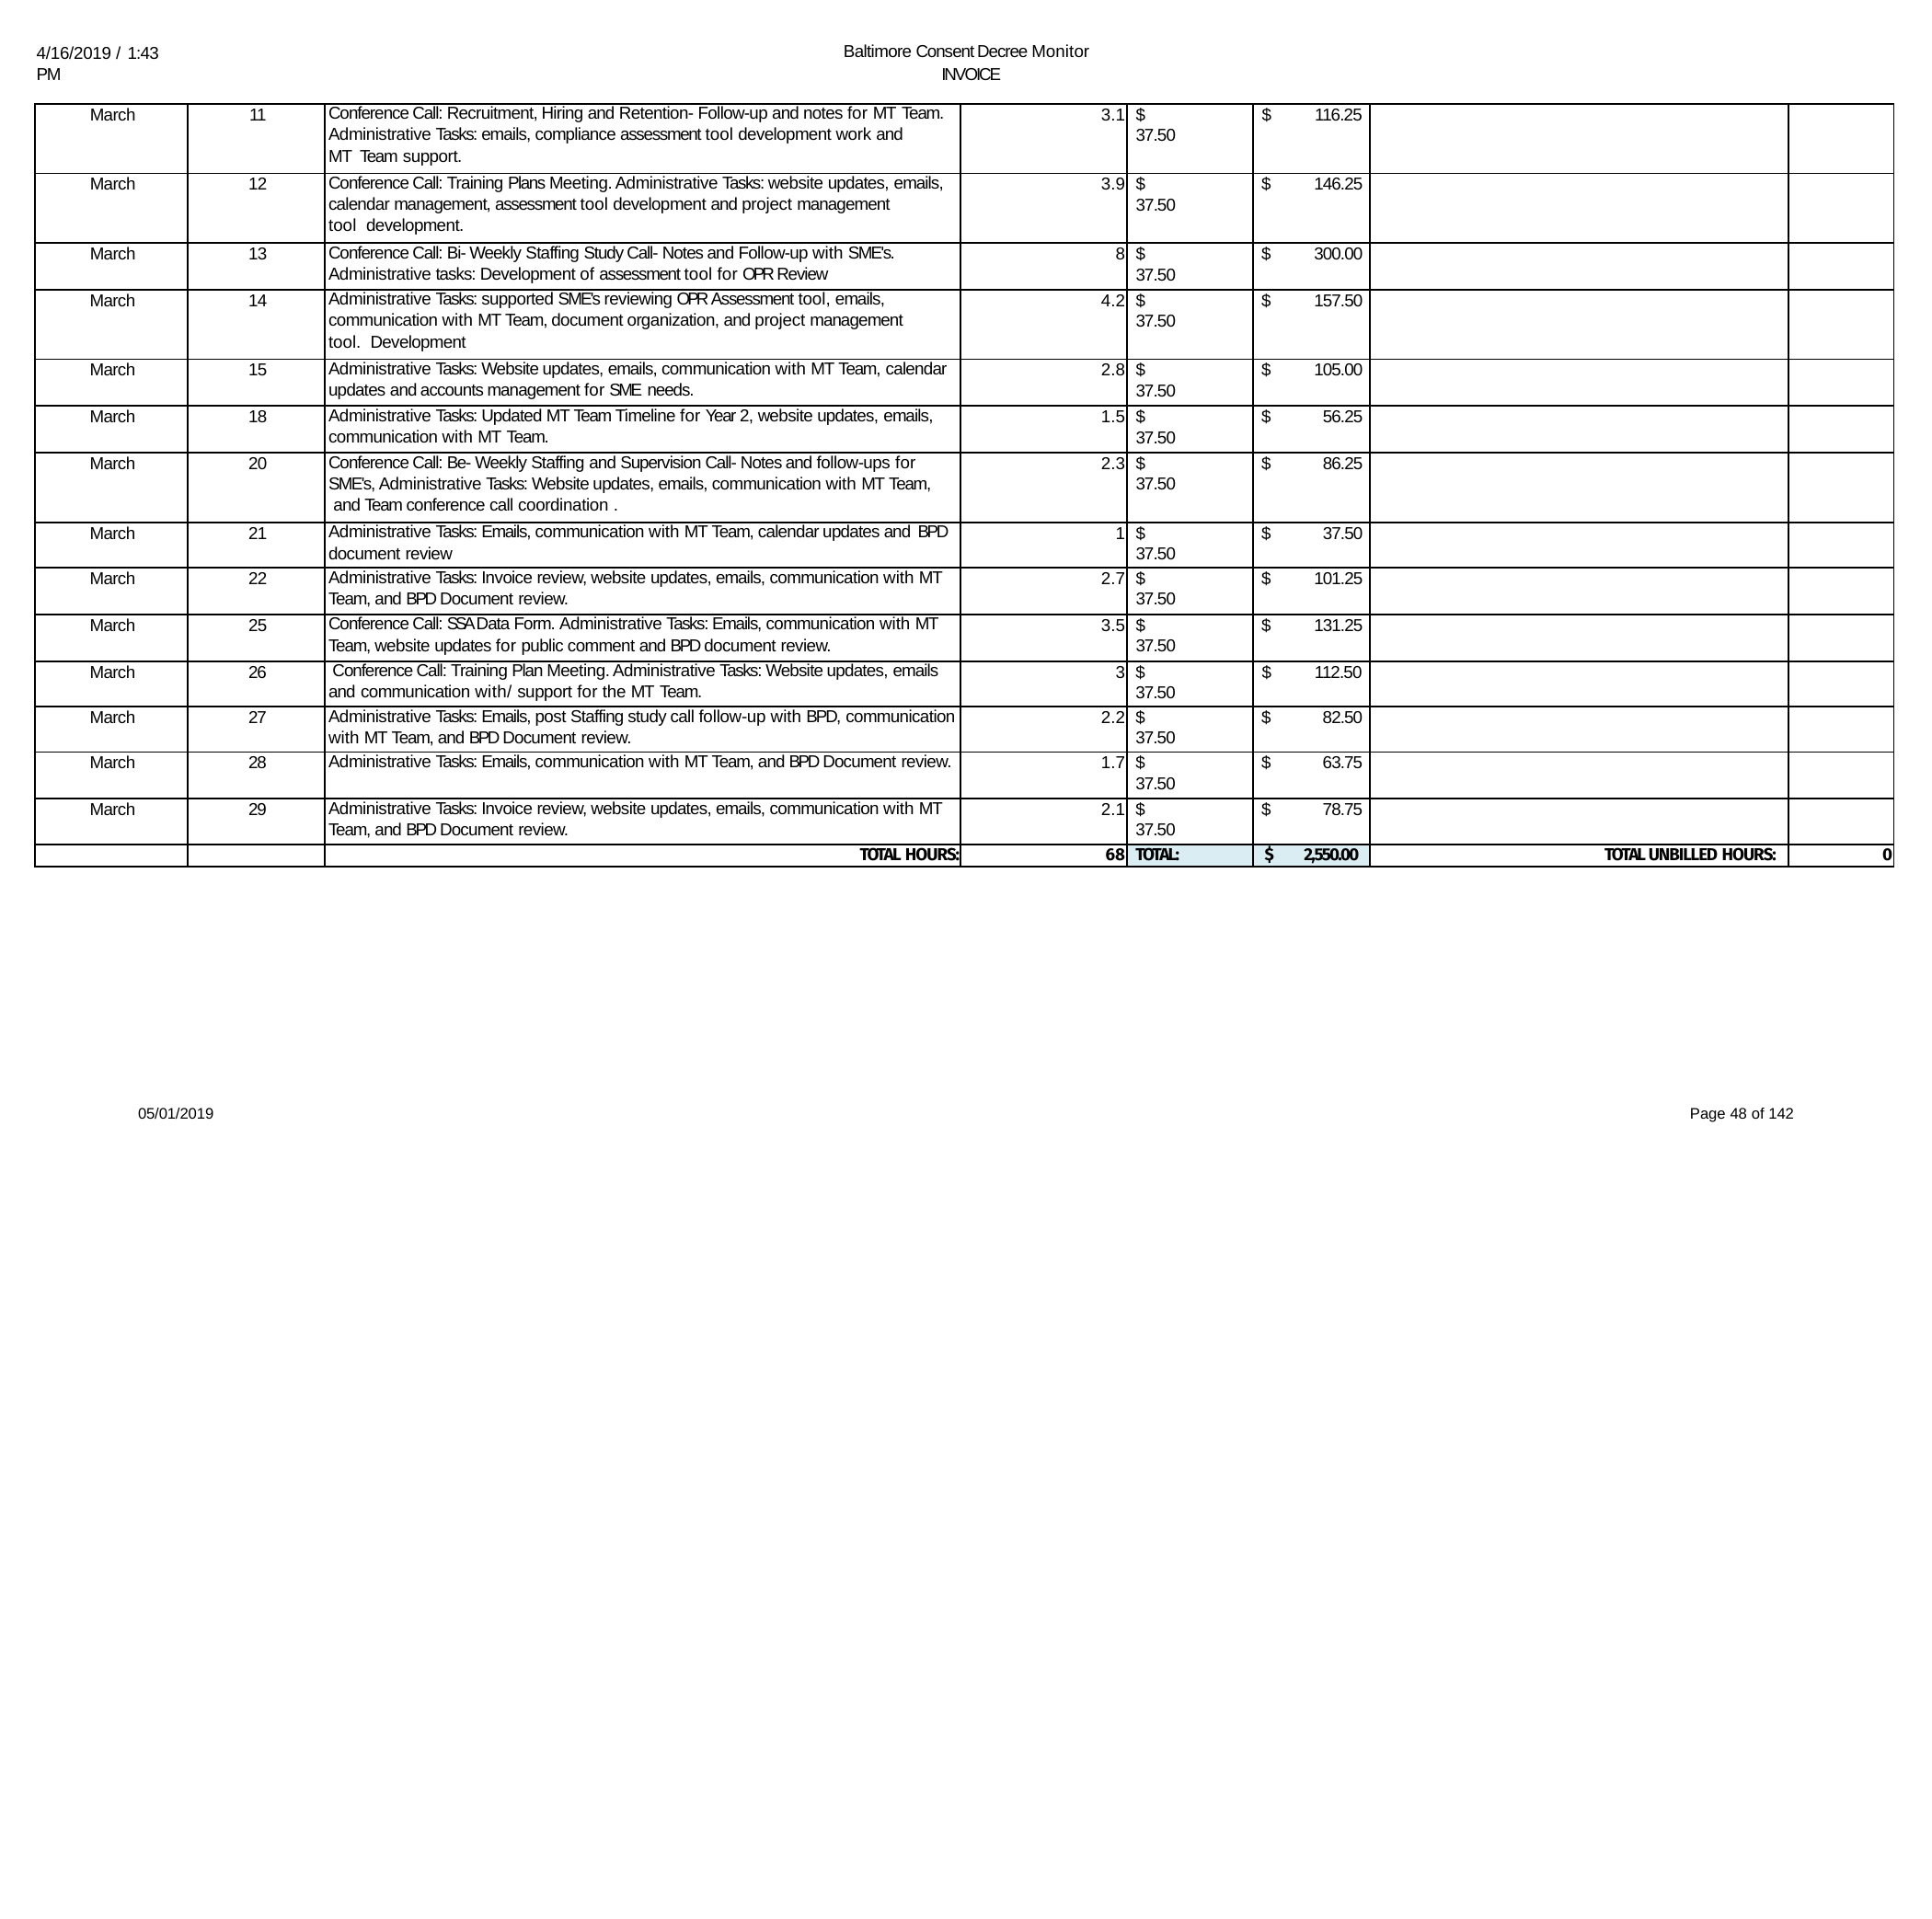

Baltimore Consent Decree Monitor  INVOICE
4/16/2019 / 1:43 PM
| March | 11 | Conference Call: Recruitment, Hiring and Retention- Follow-up and notes for MT Team. Administrative Tasks: emails, compliance assessment tool development work and MT Team support. | 3.1 | $ 37.50 | $ 116.25 |  |  |
| --- | --- | --- | --- | --- | --- | --- | --- |
| March | 12 | Conference Call: Training Plans Meeting. Administrative Tasks: website updates, emails, calendar management, assessment tool development and project management tool development. | 3.9 | $ 37.50 | $ 146.25 |  |  |
| March | 13 | Conference Call: Bi- Weekly Staffing Study Call- Notes and Follow-up with SME's. Administrative tasks: Development of assessment tool for OPR Review | 8 | $ 37.50 | $ 300.00 |  |  |
| March | 14 | Administrative Tasks: supported SME's reviewing OPR Assessment tool, emails, communication with MT Team, document organization, and project management tool. Development | 4.2 | $ 37.50 | $ 157.50 |  |  |
| March | 15 | Administrative Tasks: Website updates, emails, communication with MT Team, calendar updates and accounts management for SME needs. | 2.8 | $ 37.50 | $ 105.00 |  |  |
| March | 18 | Administrative Tasks: Updated MT Team Timeline for Year 2, website updates, emails, communication with MT Team. | 1.5 | $ 37.50 | $ 56.25 |  |  |
| March | 20 | Conference Call: Be- Weekly Staffing and Supervision Call- Notes and follow-ups for SME's, Administrative Tasks: Website updates, emails, communication with MT Team, and Team conference call coordination . | 2.3 | $ 37.50 | $ 86.25 |  |  |
| March | 21 | Administrative Tasks: Emails, communication with MT Team, calendar updates and BPD document review | 1 | $ 37.50 | $ 37.50 |  |  |
| March | 22 | Administrative Tasks: Invoice review, website updates, emails, communication with MT Team, and BPD Document review. | 2.7 | $ 37.50 | $ 101.25 |  |  |
| March | 25 | Conference Call: SSA Data Form. Administrative Tasks: Emails, communication with MT Team, website updates for public comment and BPD document review. | 3.5 | $ 37.50 | $ 131.25 |  |  |
| March | 26 | Conference Call: Training Plan Meeting. Administrative Tasks: Website updates, emails and communication with/ support for the MT Team. | 3 | $ 37.50 | $ 112.50 |  |  |
| March | 27 | Administrative Tasks: Emails, post Staffing study call follow-up with BPD, communication with MT Team, and BPD Document review. | 2.2 | $ 37.50 | $ 82.50 |  |  |
| March | 28 | Administrative Tasks: Emails, communication with MT Team, and BPD Document review. | 1.7 | $ 37.50 | $ 63.75 |  |  |
| March | 29 | Administrative Tasks: Invoice review, website updates, emails, communication with MT Team, and BPD Document review. | 2.1 | $ 37.50 | $ 78.75 |  |  |
|  |  | TOTAL HOURS: | 68 | TOTAL: | $ 2,550.00 | TOTAL UNBILLED HOURS: | 0 |
05/01/2019
Page 48 of 142